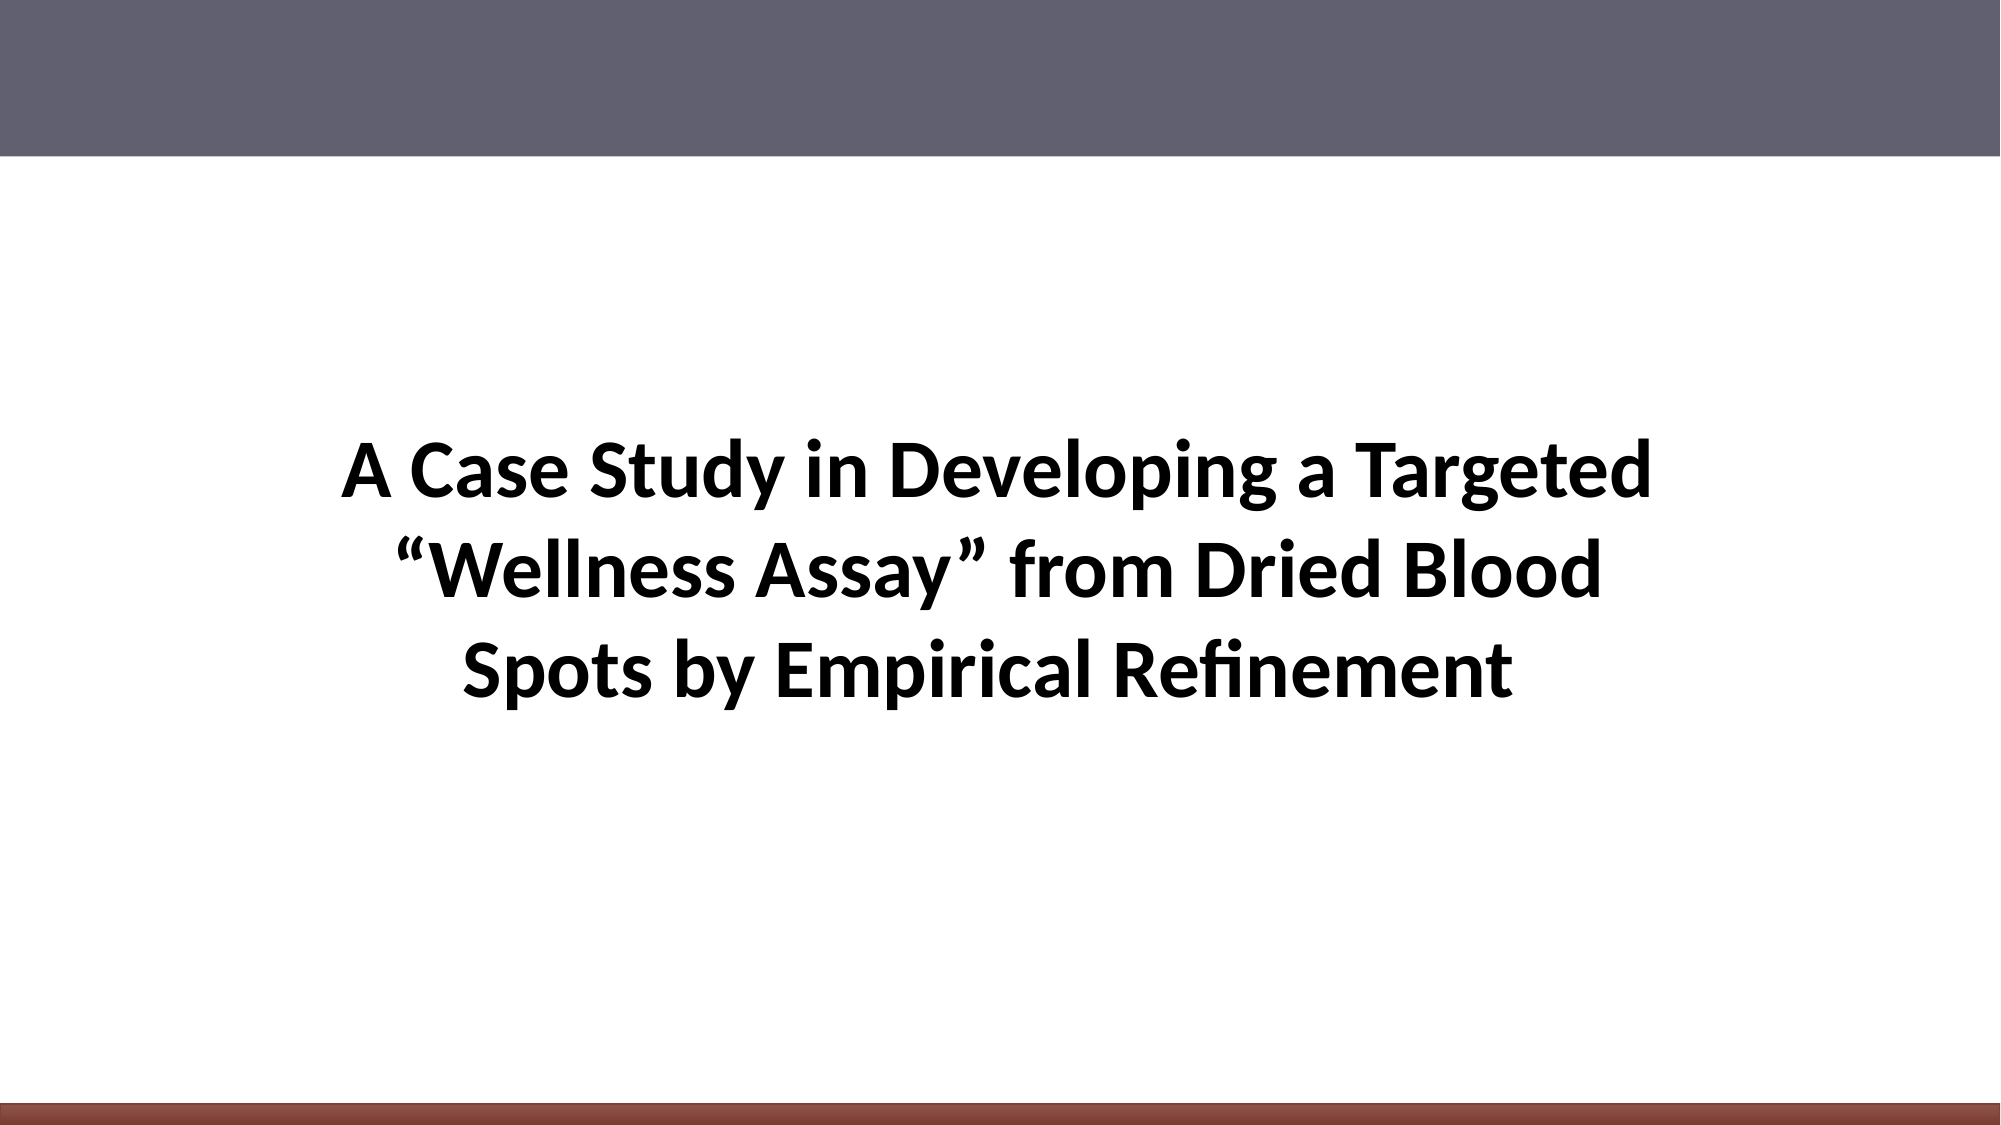

A Case Study in Developing a Targeted “Wellness Assay” from Dried Blood Spots by Empirical Refinement